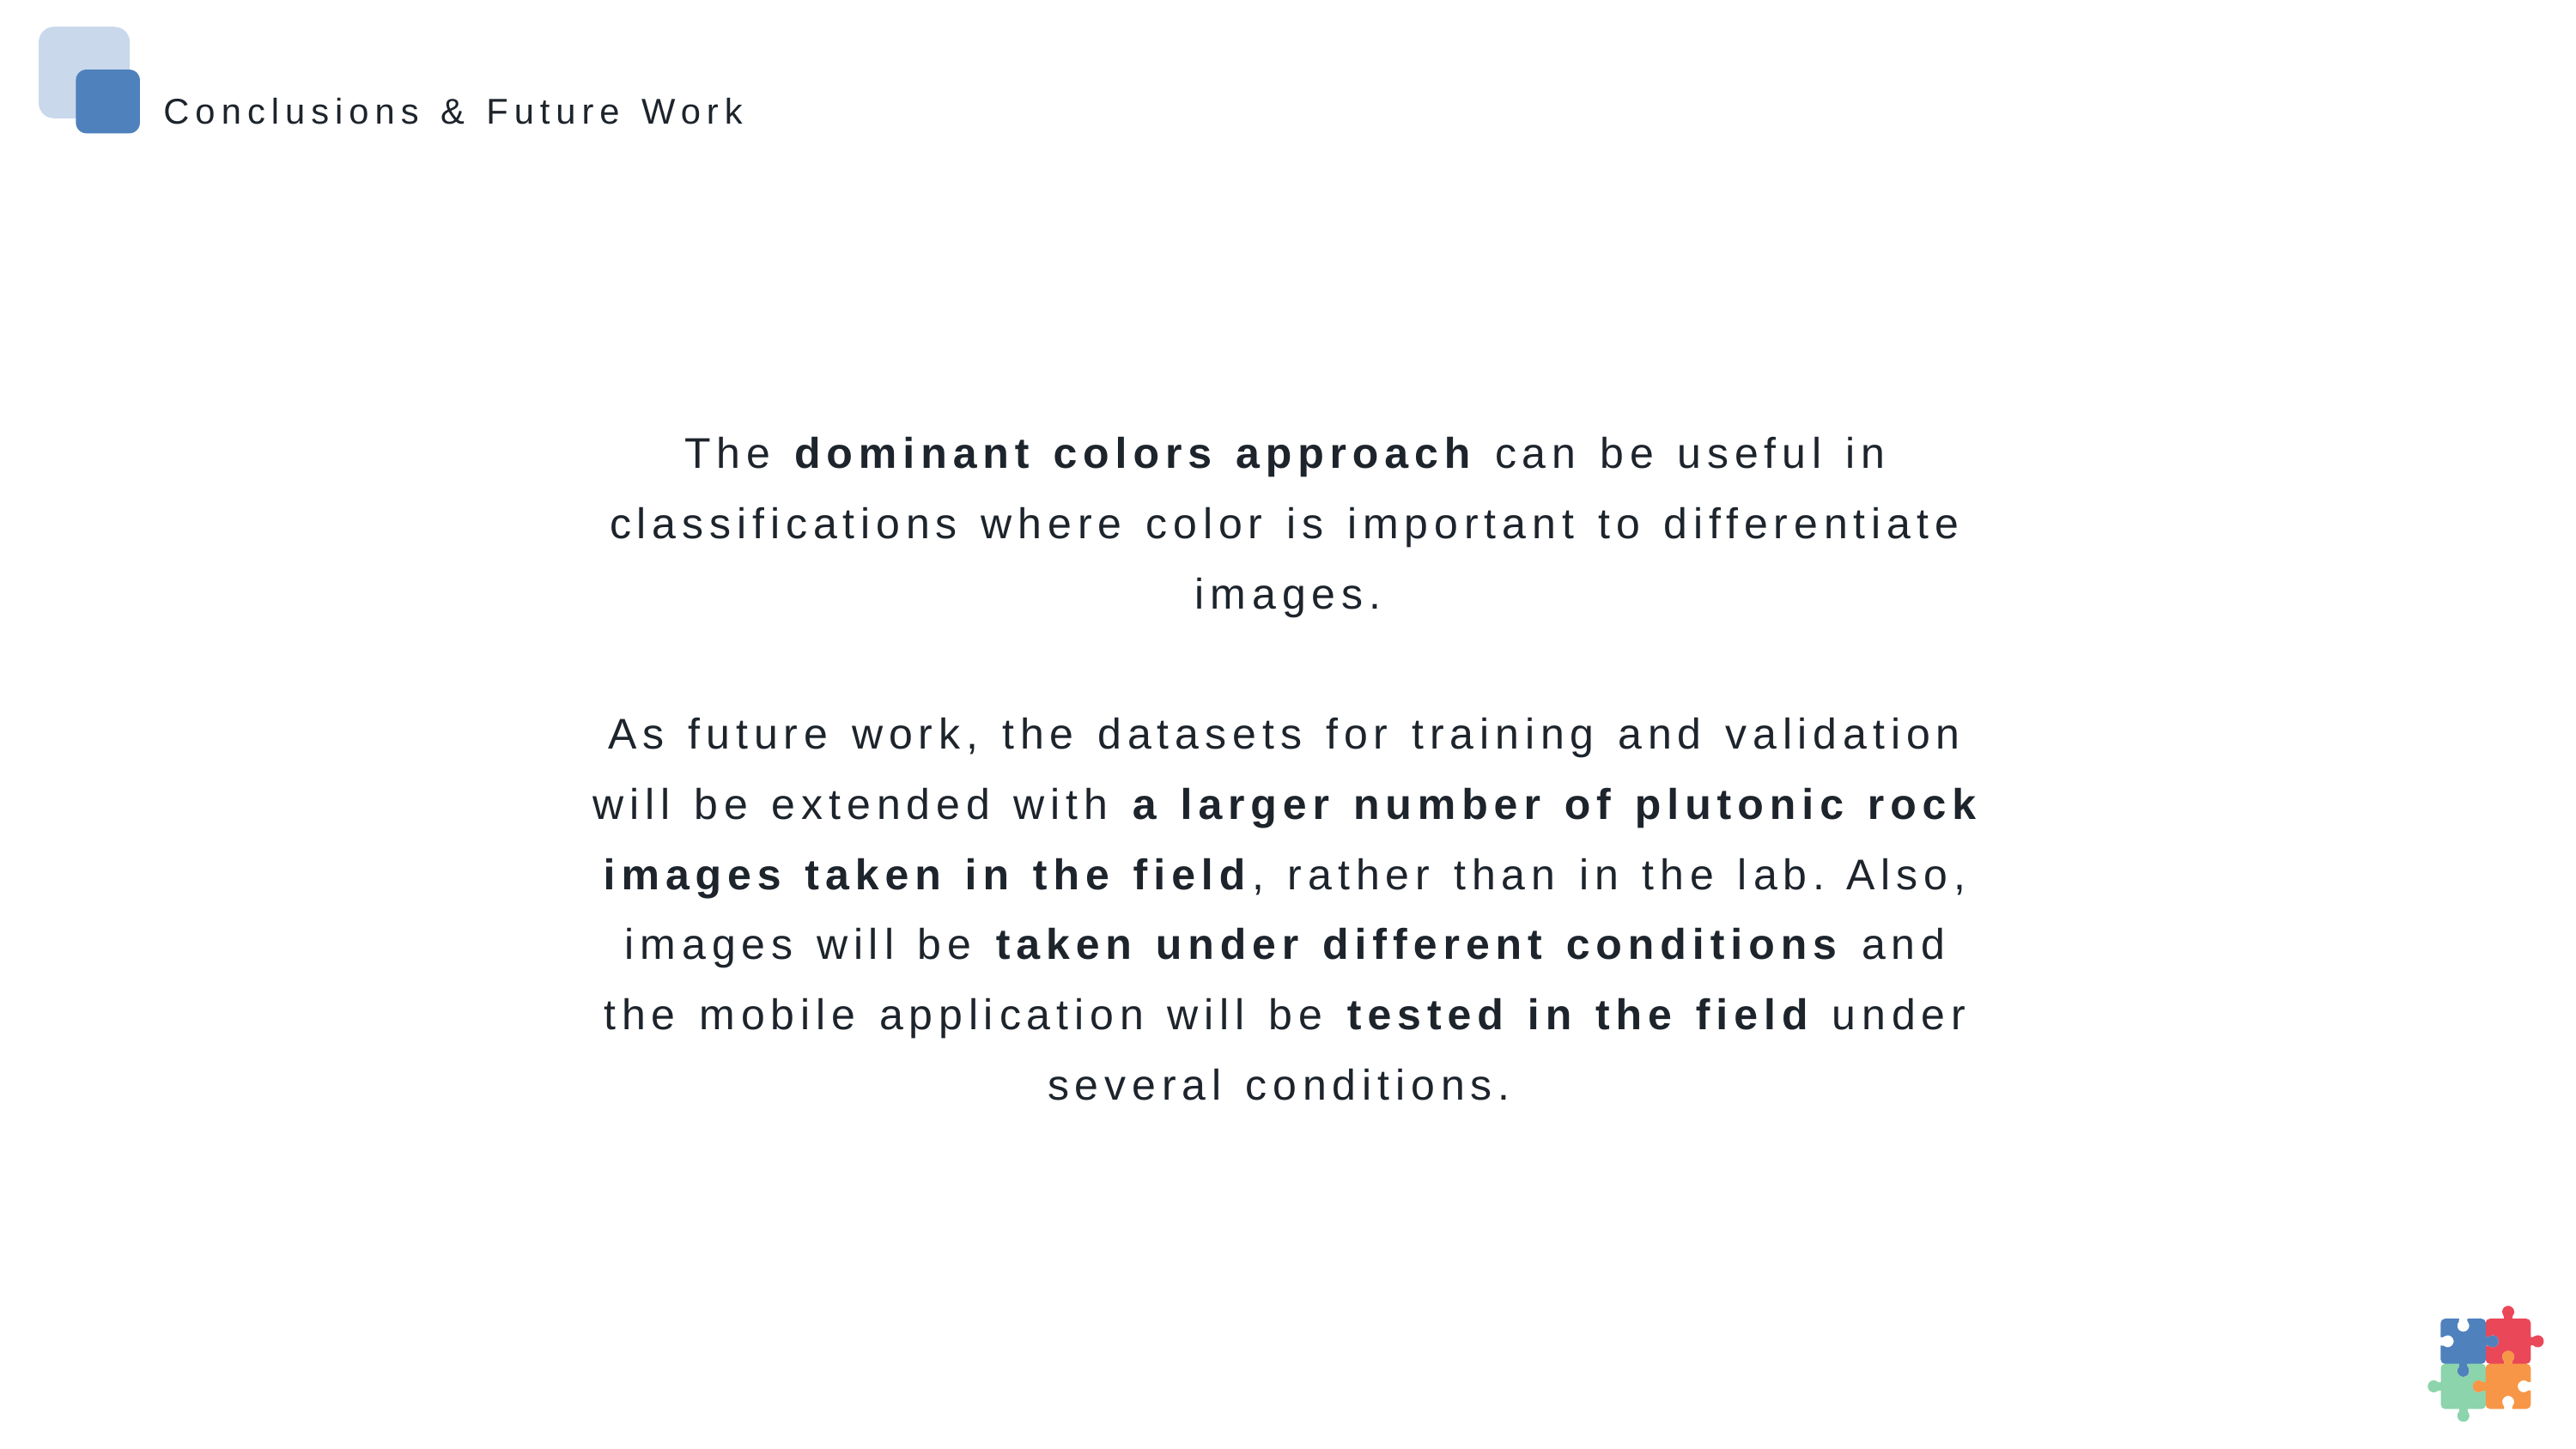

Conclusions & Future Work
The dominant colors approach can be useful in classifications where color is important to differentiate images.

As future work, the datasets for training and validation will be extended with a larger number of plutonic rock images taken in the field, rather than in the lab. Also, images will be taken under different conditions and the mobile application will be tested in the field under several conditions.